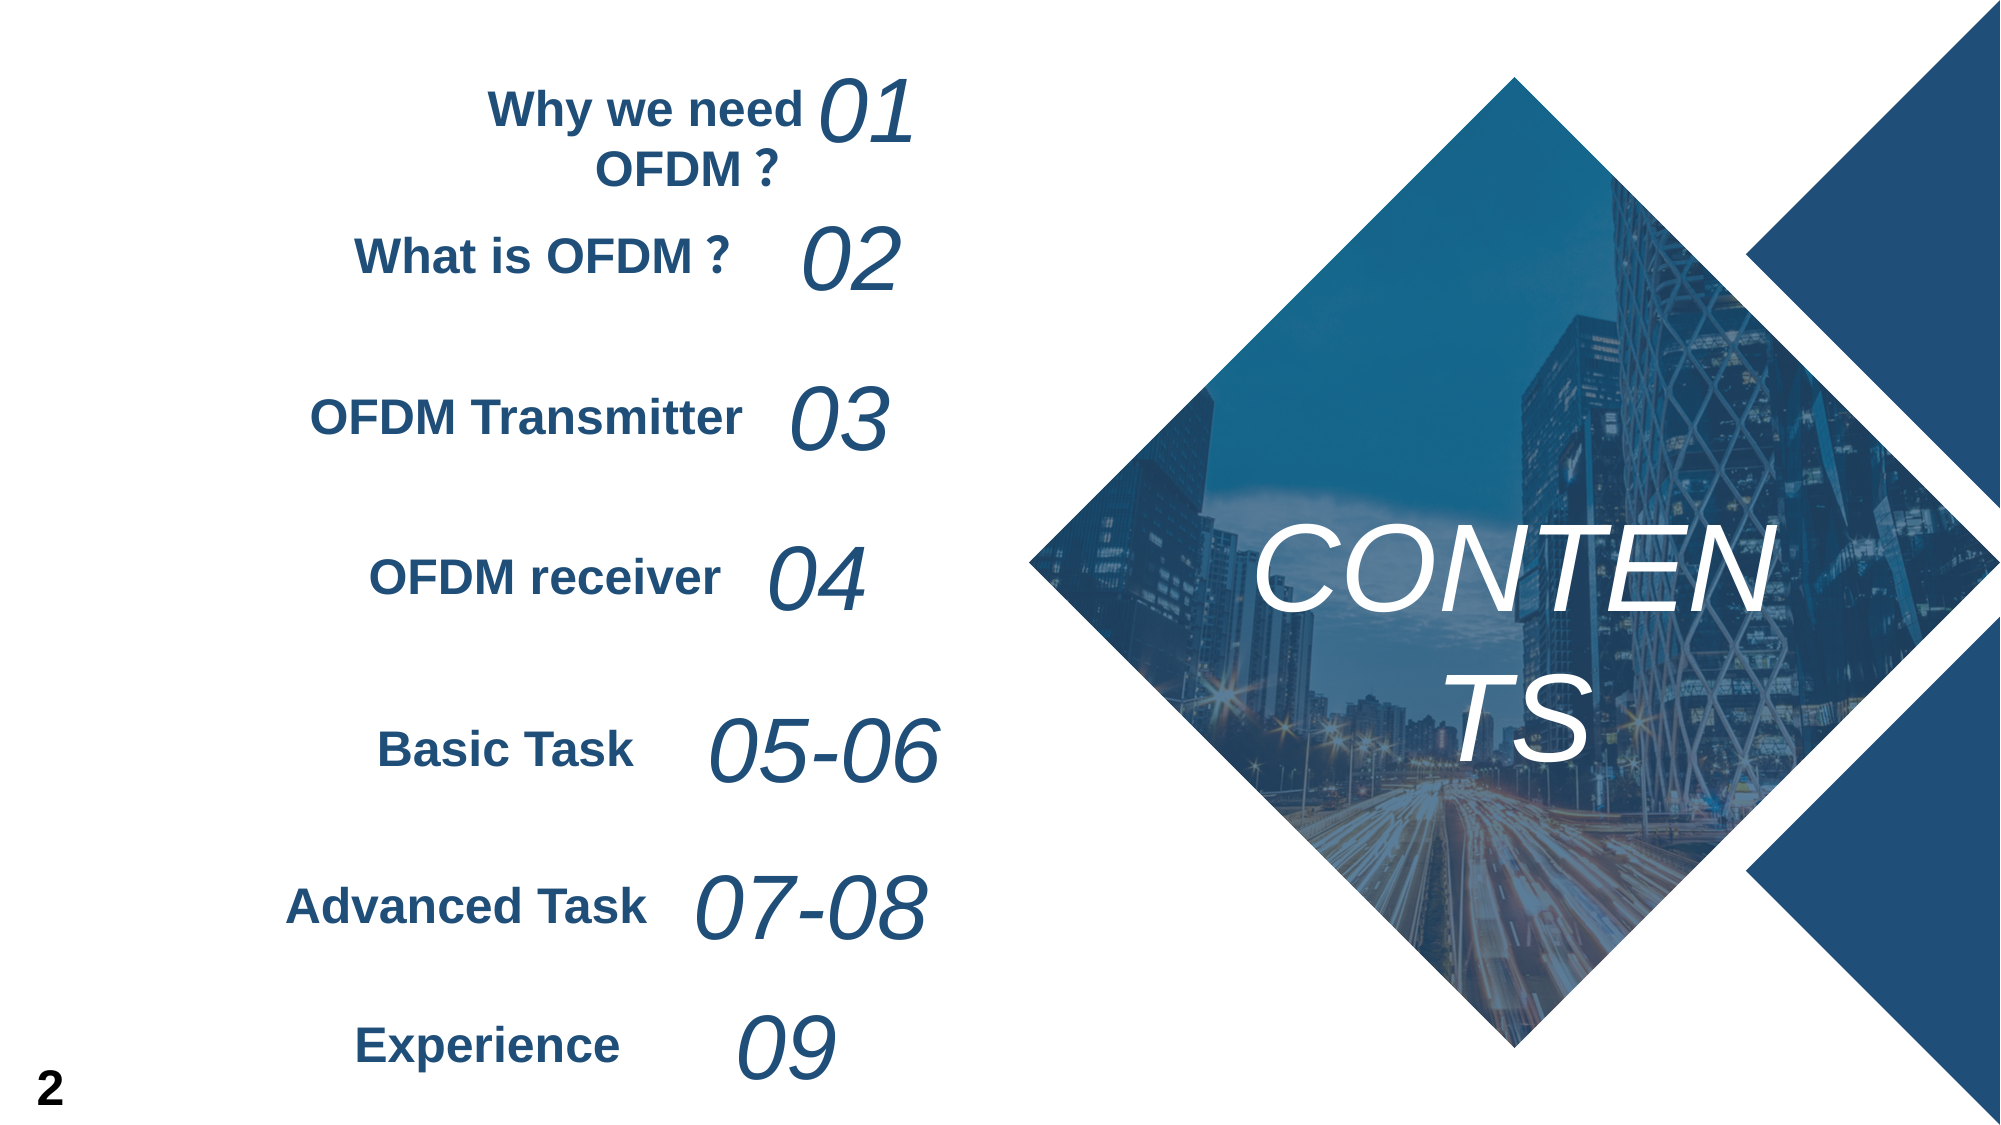

01
Why we need OFDM？

02
What is OFDM？
03
OFDM Transmitter

CONTENTS
04
OFDM receiver
05-06
Basic Task

07-08
Advanced Task
09
Experience
2